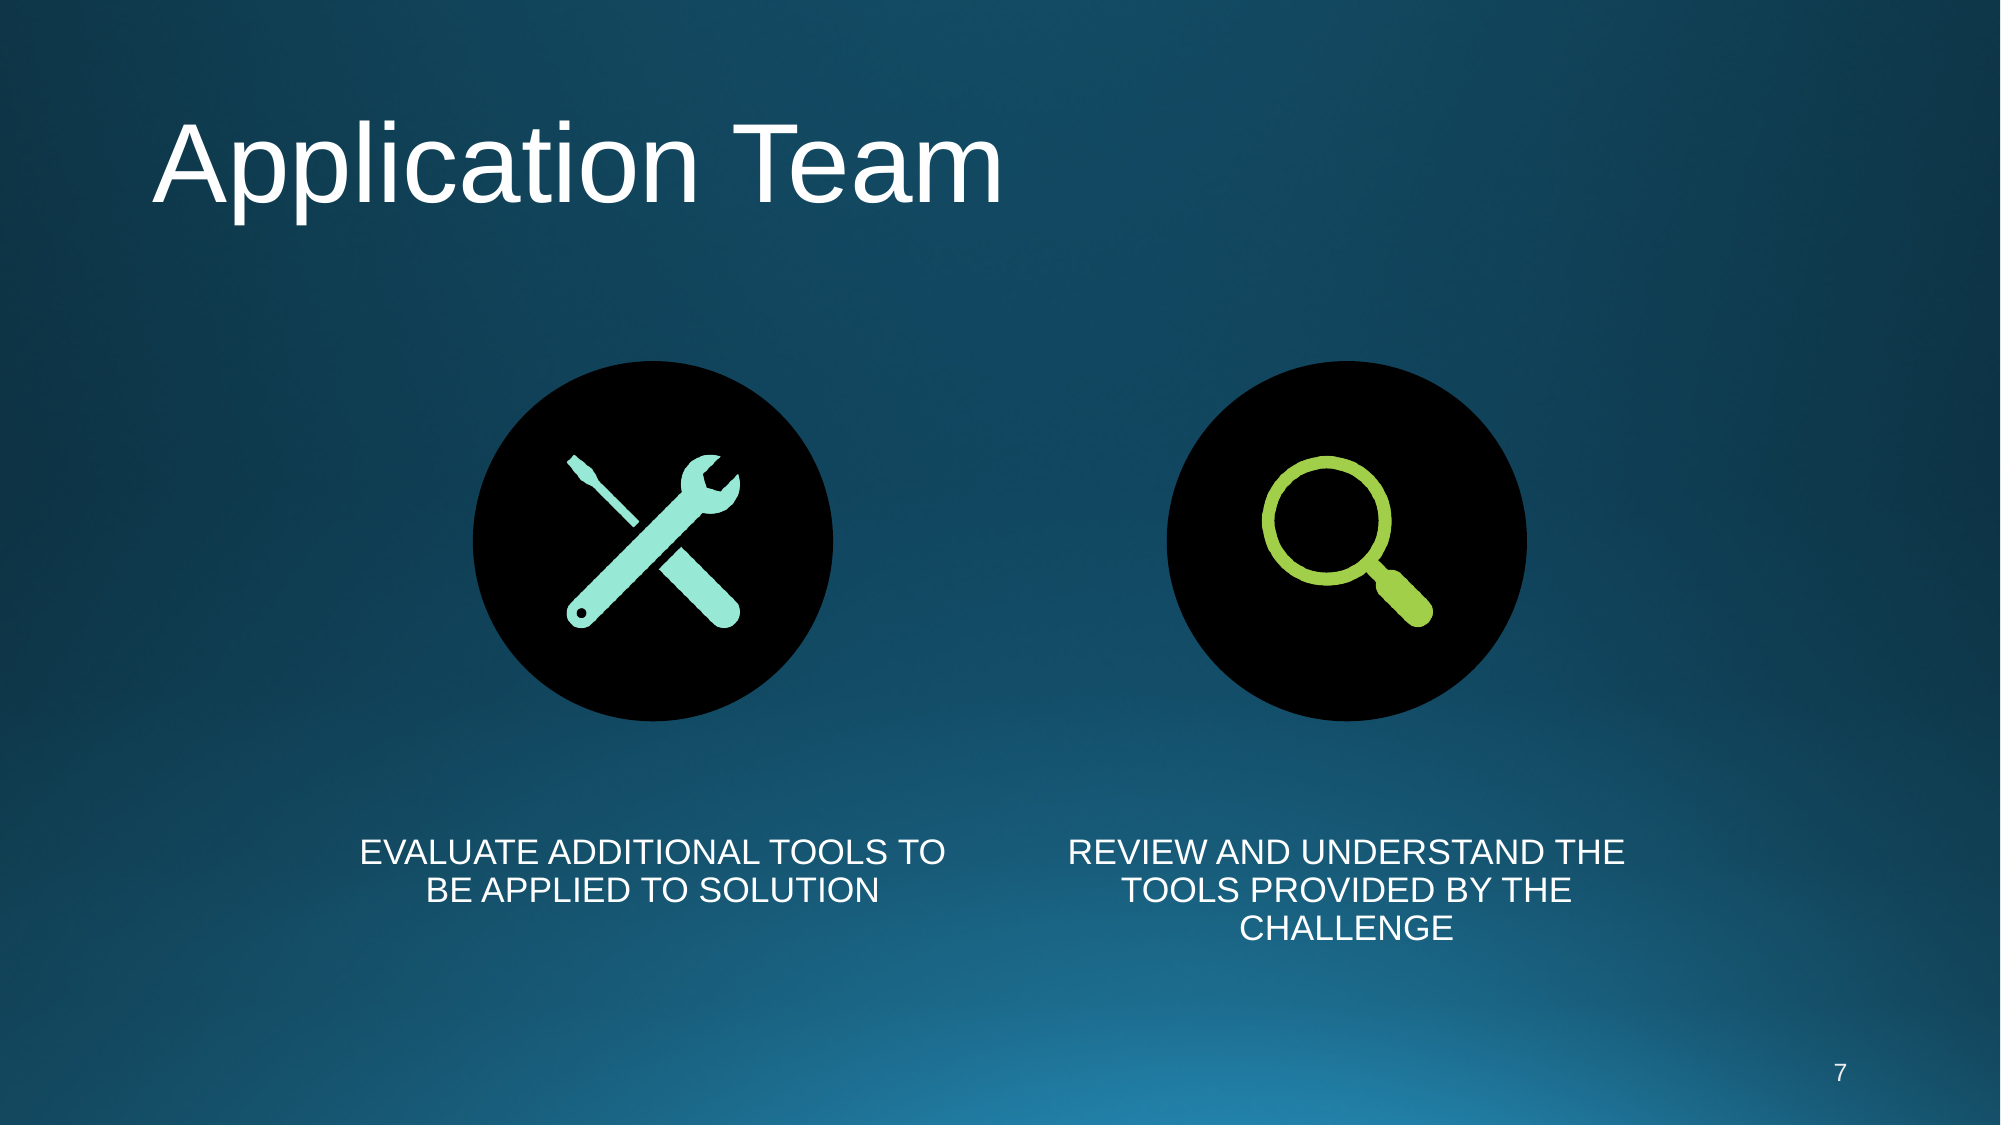

# Application Team
Evaluate additional tools to be applied to solution
Review and understand the tools provided by the challenge
7